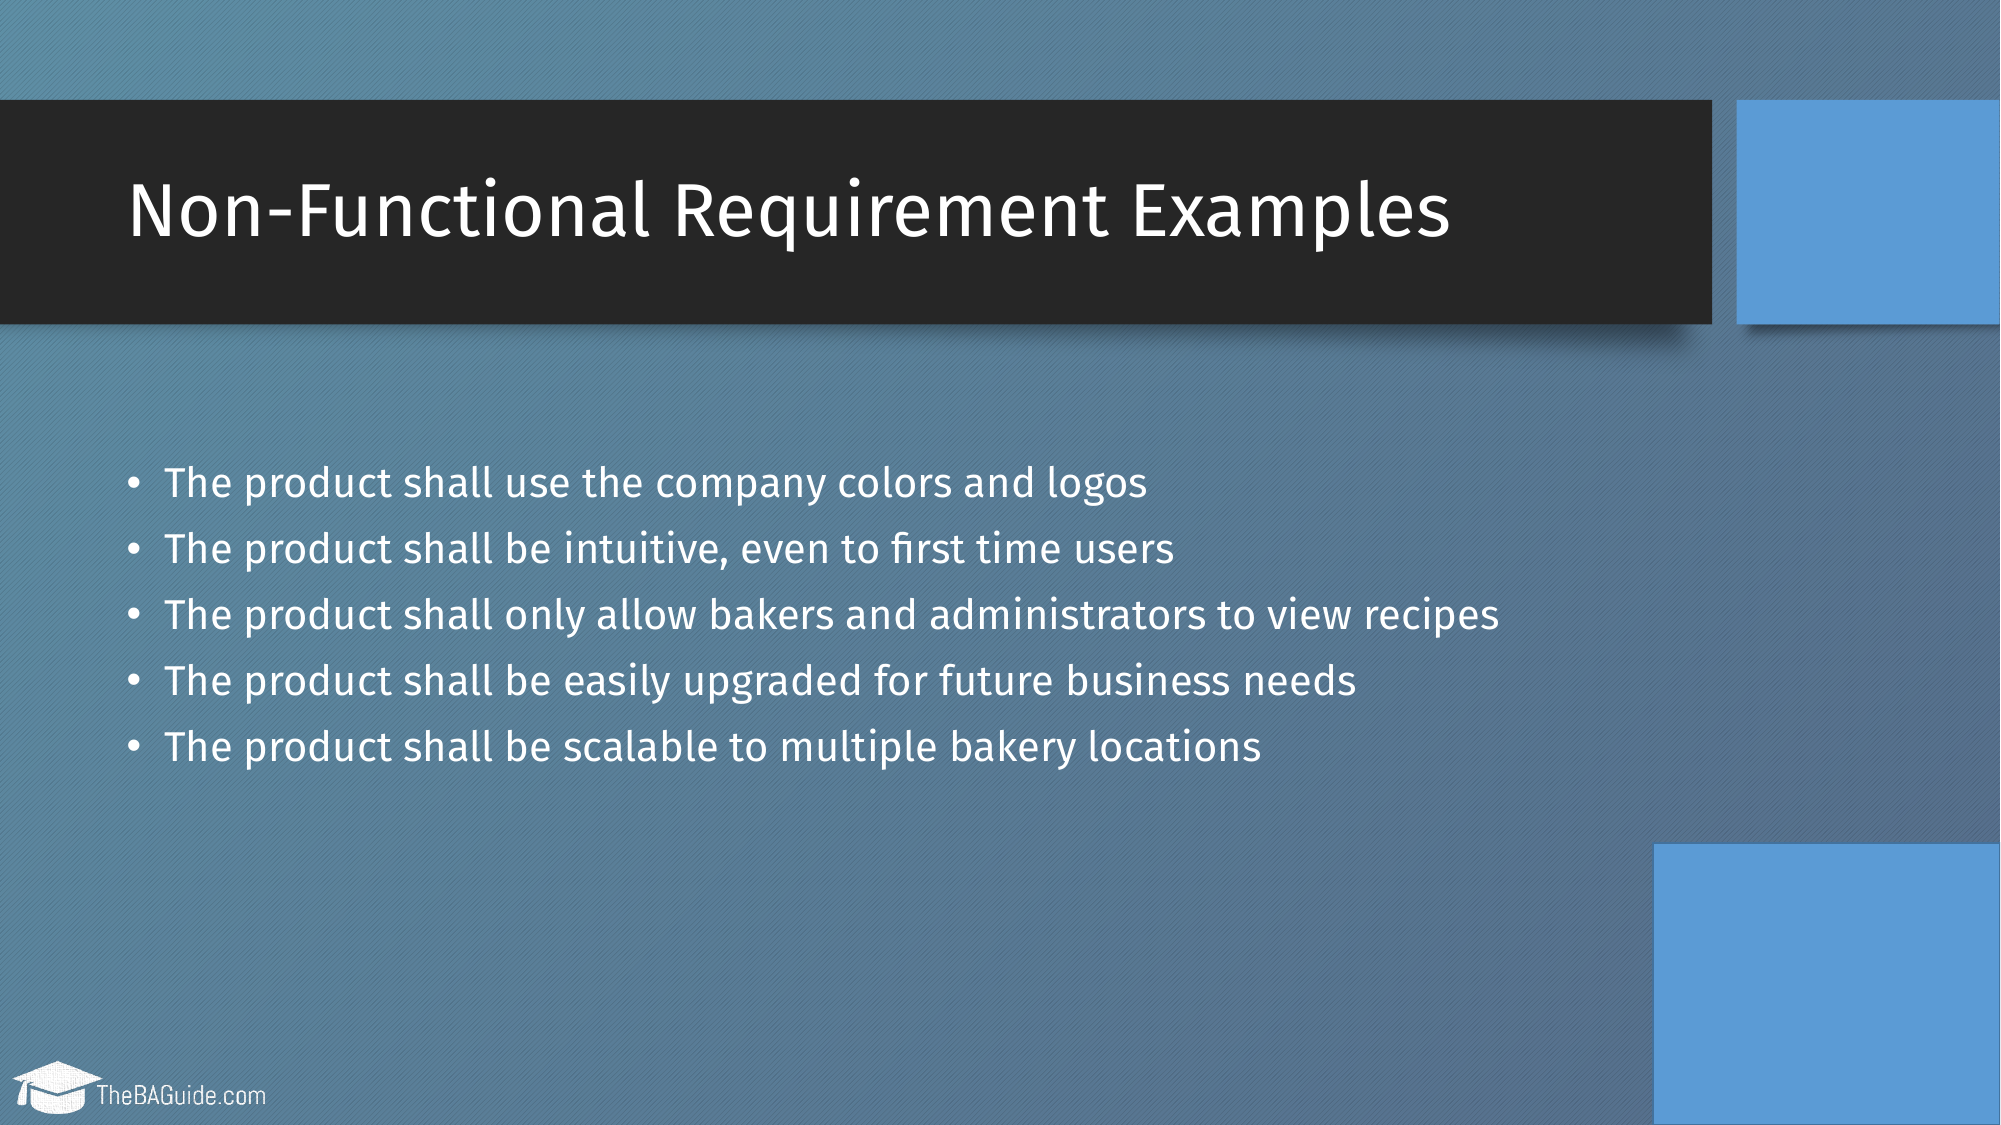

# Non-Functional Requirement Examples

The product shall use the company colors and logos
The product shall be intuitive, even to first time users
The product shall only allow bakers and administrators to view recipes
The product shall be easily upgraded for future business needs
The product shall be scalable to multiple bakery locations